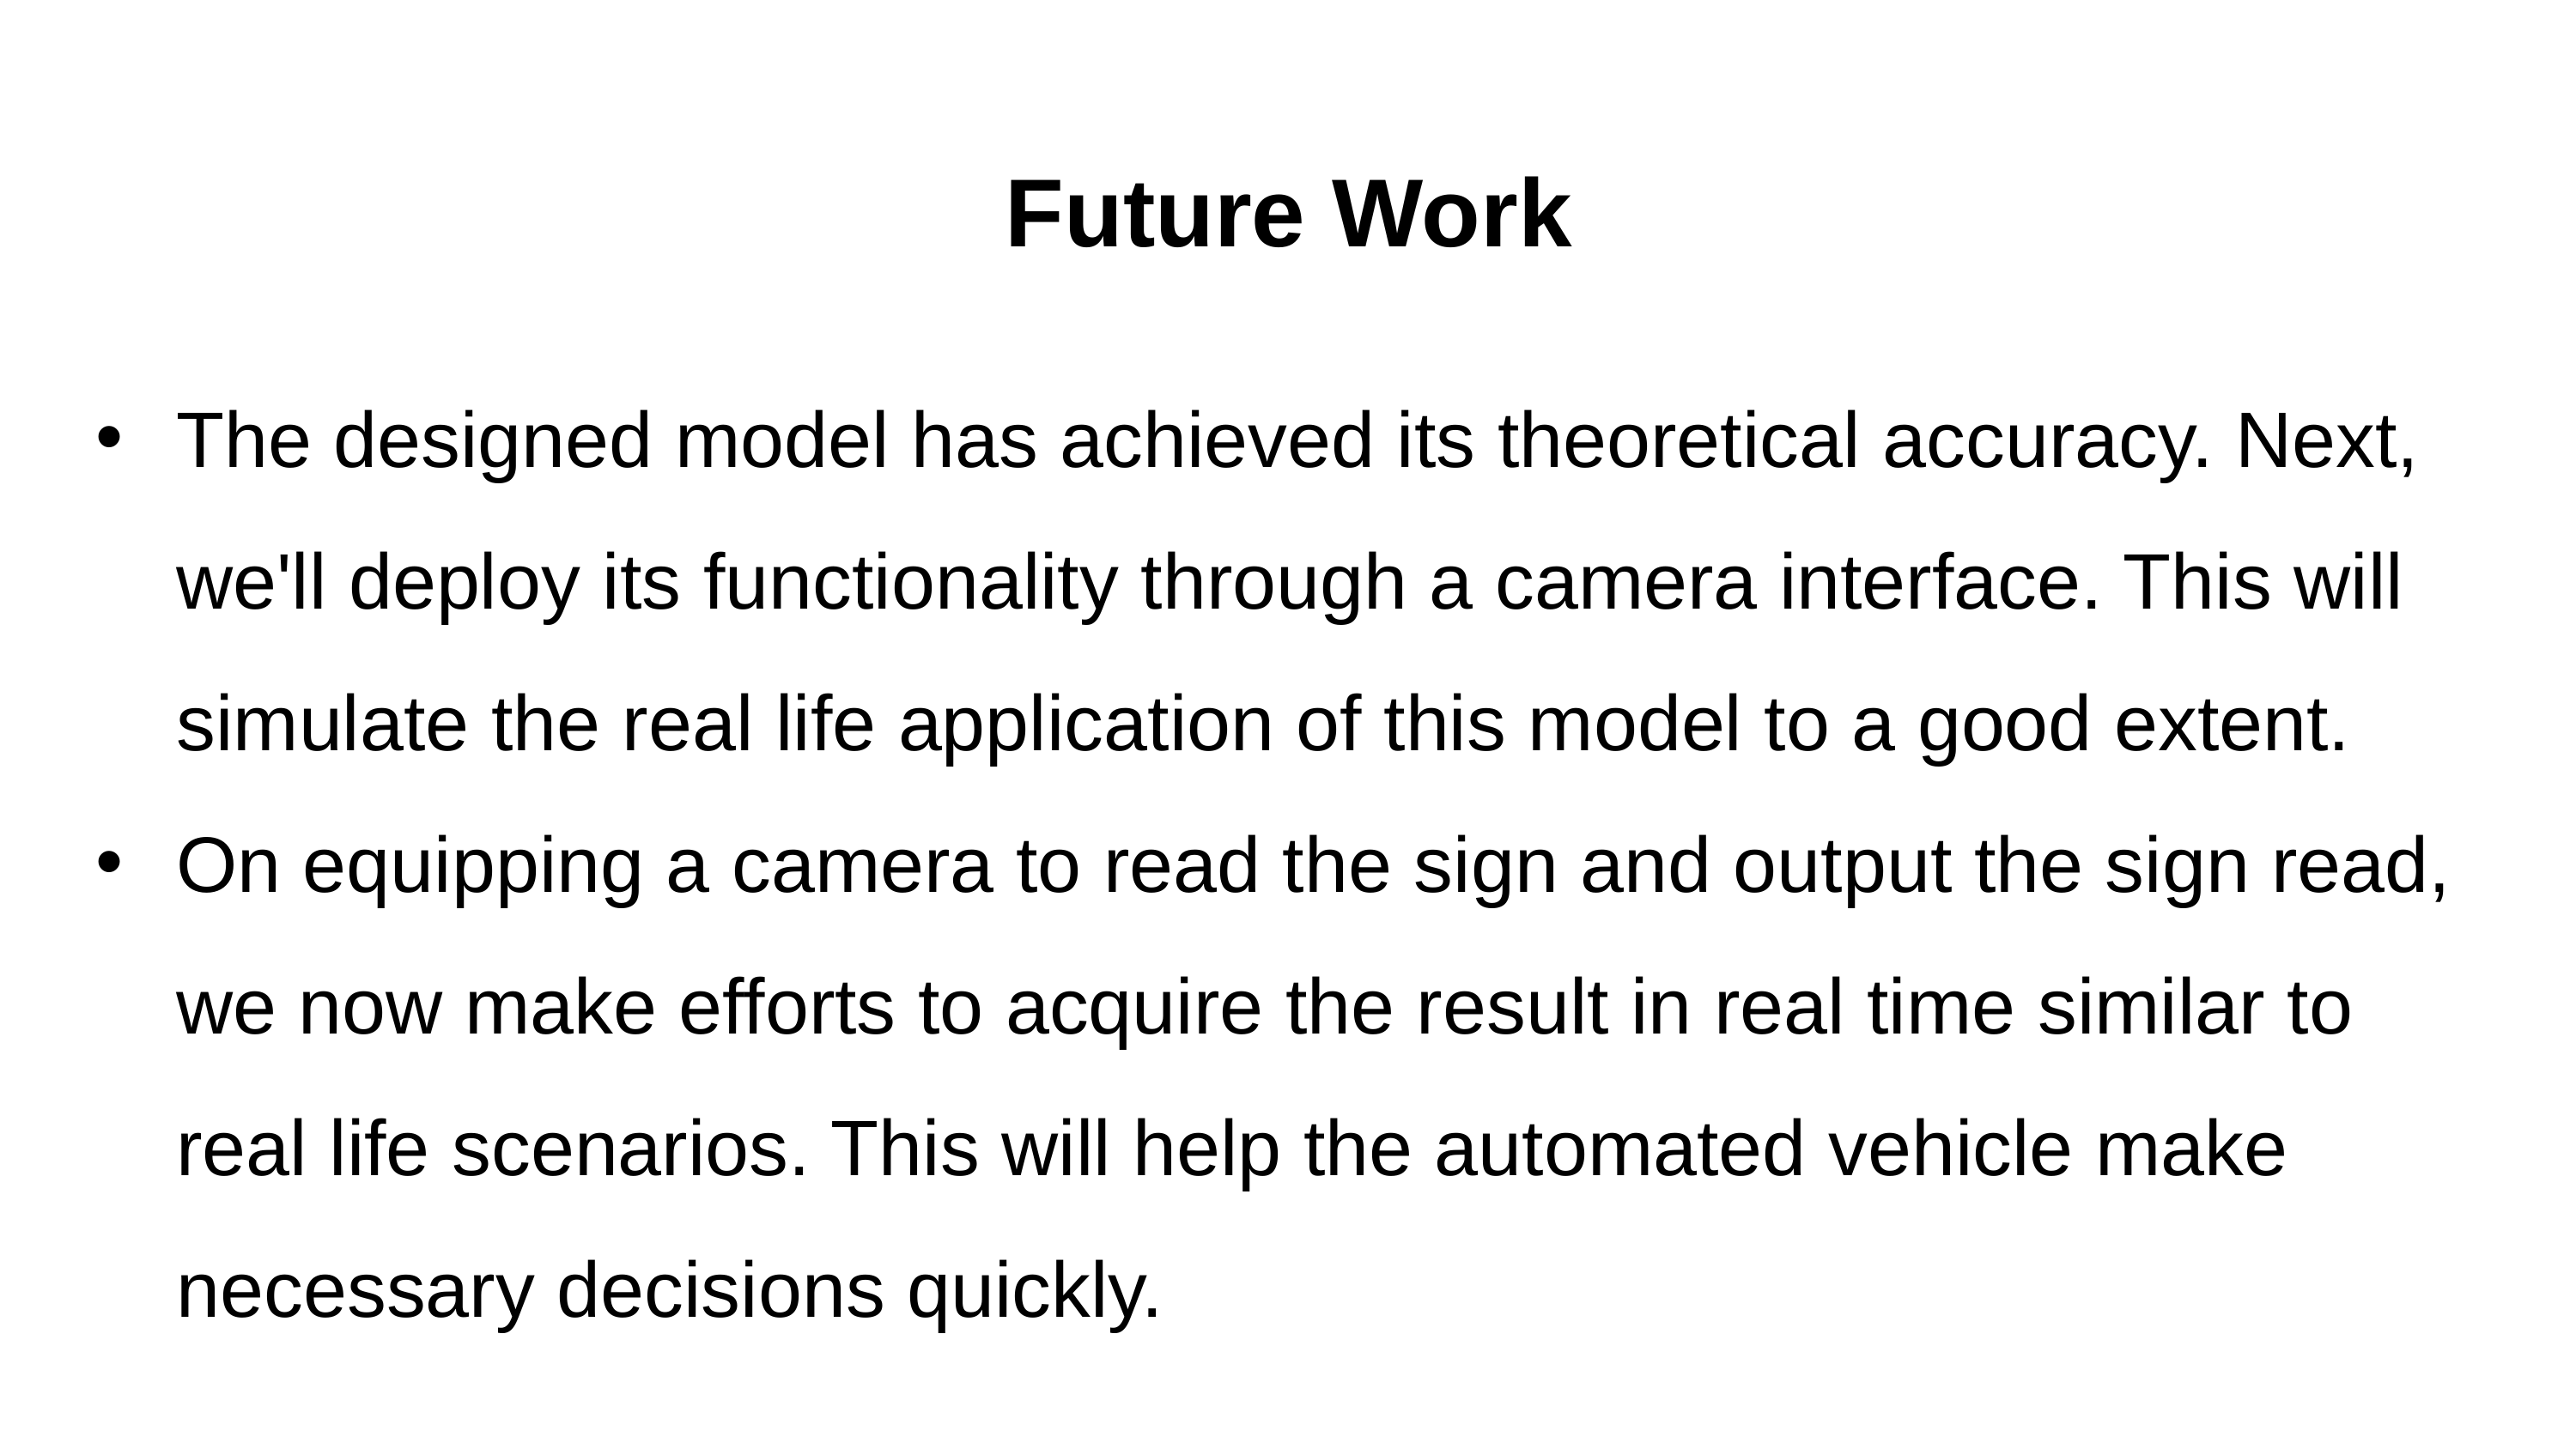

# Future Work
The designed model has achieved its theoretical accuracy. Next, we'll deploy its functionality through a camera interface. This will simulate the real life application of this model to a good extent.
On equipping a camera to read the sign and output the sign read, we now make efforts to acquire the result in real time similar to real life scenarios. This will help the automated vehicle make necessary decisions quickly.